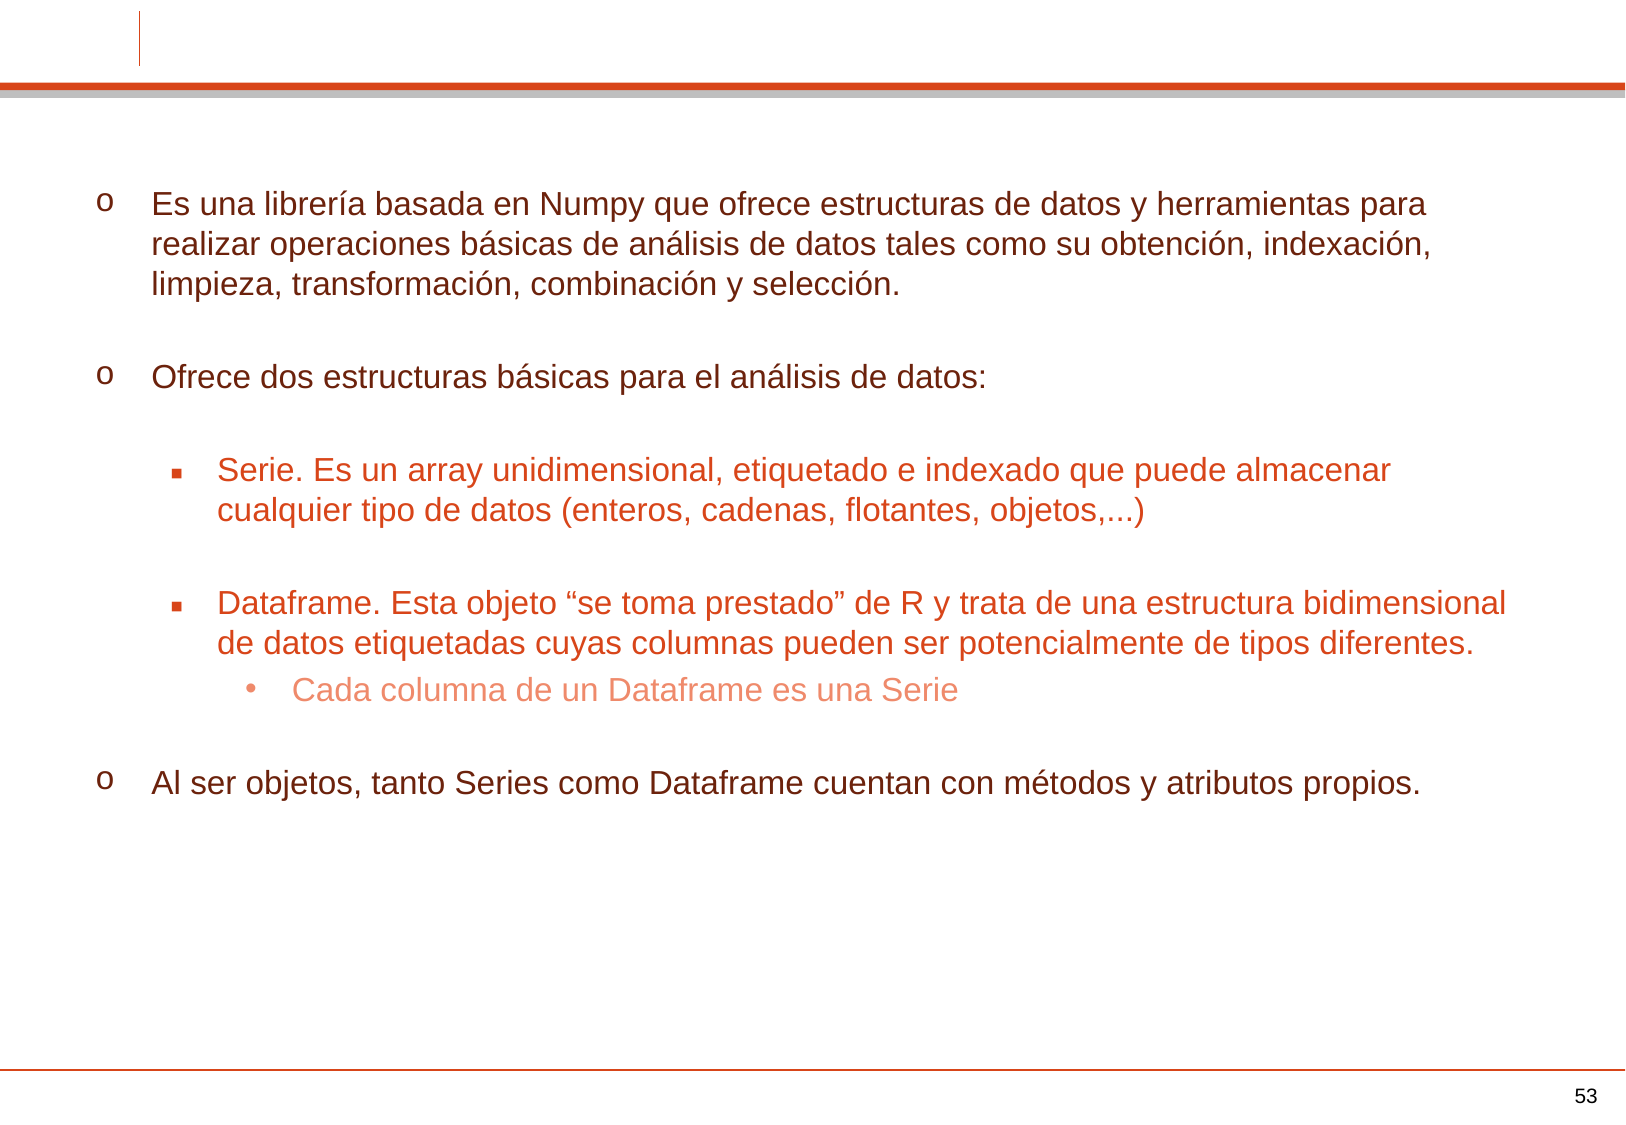

Es una librería basada en Numpy que ofrece estructuras de datos y herramientas para realizar operaciones básicas de análisis de datos tales como su obtención, indexación, limpieza, transformación, combinación y selección.

Ofrece dos estructuras básicas para el análisis de datos:

Serie. Es un array unidimensional, etiquetado e indexado que puede almacenar cualquier tipo de datos (enteros, cadenas, flotantes, objetos,...)

Dataframe. Esta objeto “se toma prestado” de R y trata de una estructura bidimensional de datos etiquetadas cuyas columnas pueden ser potencialmente de tipos diferentes.
 Cada columna de un Dataframe es una Serie

Al ser objetos, tanto Series como Dataframe cuentan con métodos y atributos propios.
53